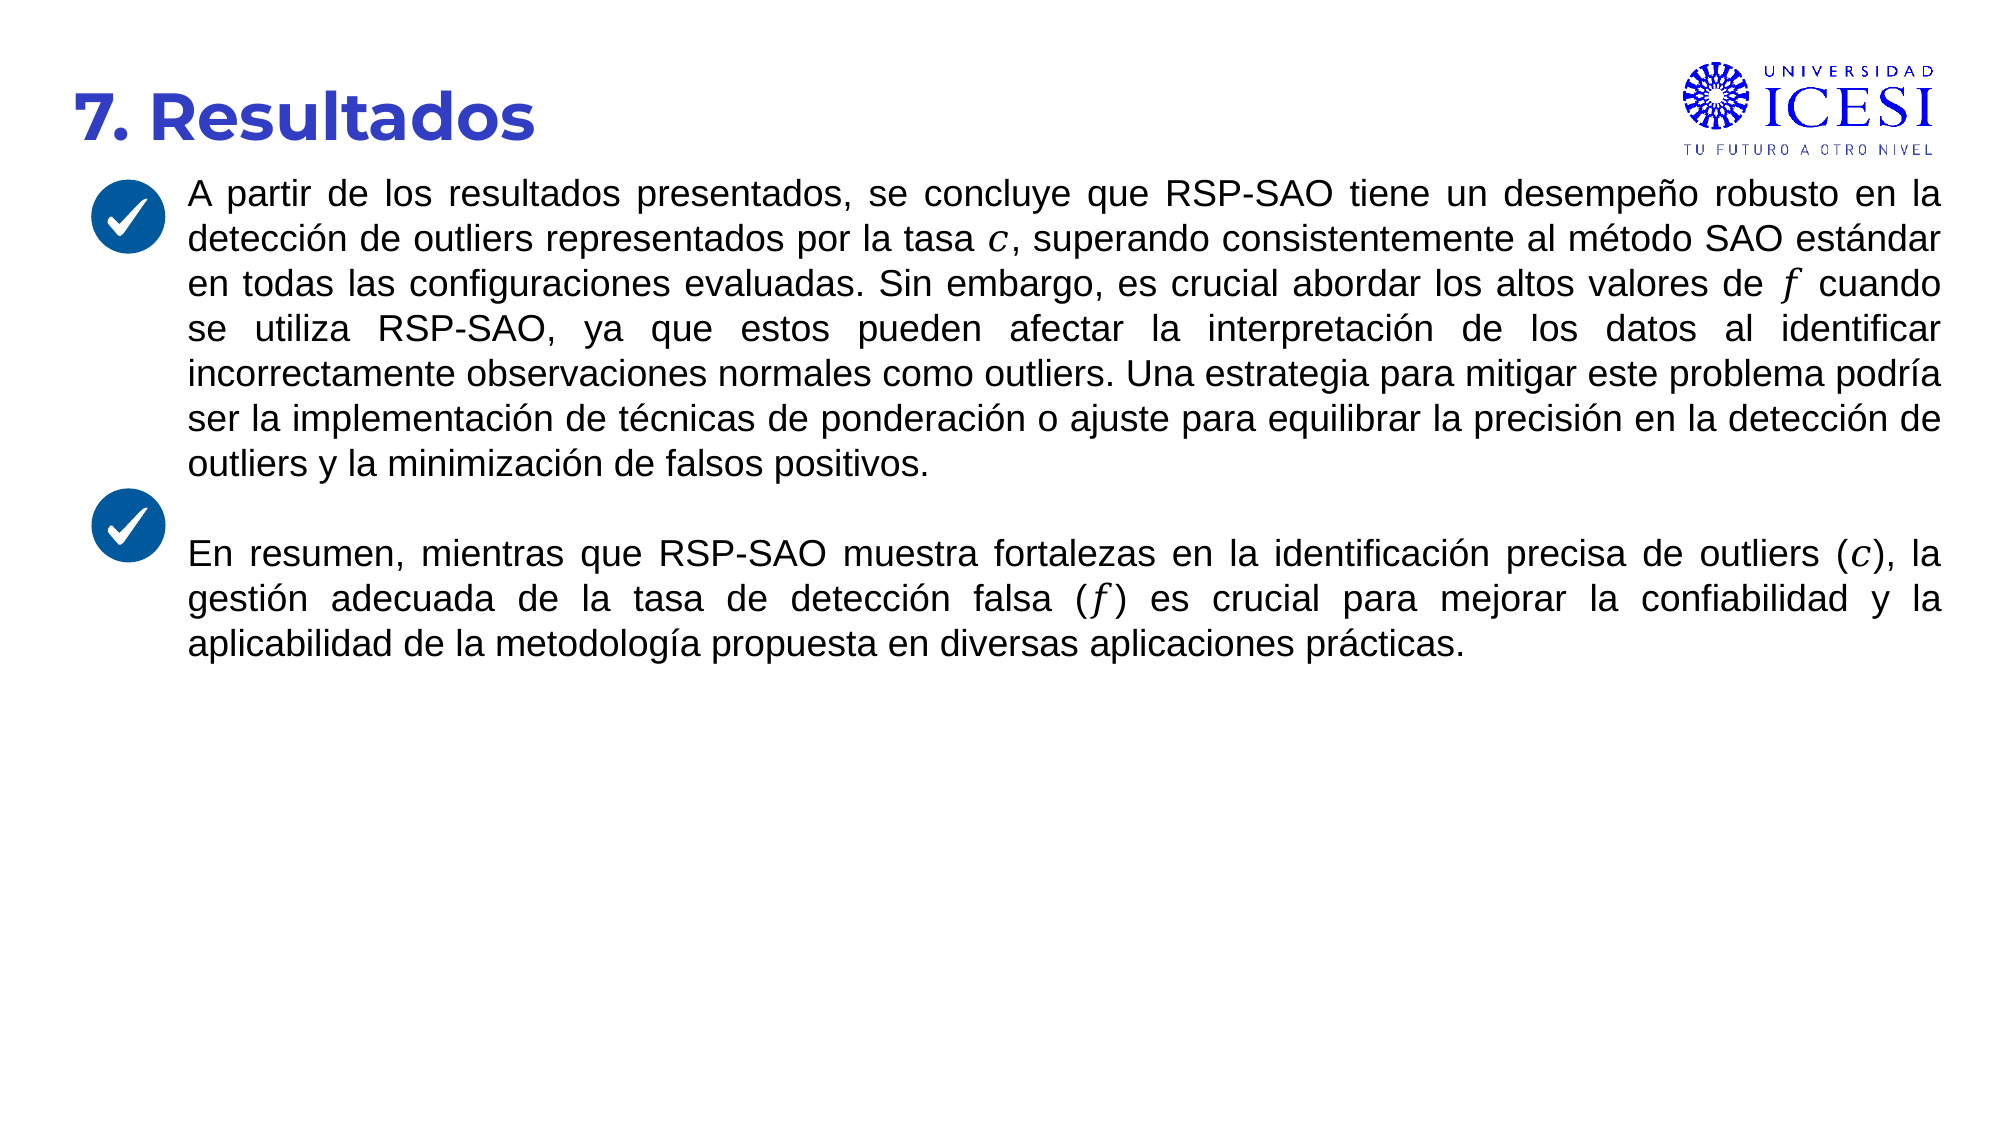

7. Resultados
A partir de los resultados presentados, se concluye que RSP-SAO tiene un desempeño robusto en la detección de outliers representados por la tasa 𝑐, superando consistentemente al método SAO estándar en todas las configuraciones evaluadas. Sin embargo, es crucial abordar los altos valores de 𝑓 cuando se utiliza RSP-SAO, ya que estos pueden afectar la interpretación de los datos al identificar incorrectamente observaciones normales como outliers. Una estrategia para mitigar este problema podría ser la implementación de técnicas de ponderación o ajuste para equilibrar la precisión en la detección de outliers y la minimización de falsos positivos.

En resumen, mientras que RSP-SAO muestra fortalezas en la identificación precisa de outliers (𝑐), la gestión adecuada de la tasa de detección falsa (𝑓) es crucial para mejorar la confiabilidad y la aplicabilidad de la metodología propuesta en diversas aplicaciones prácticas.